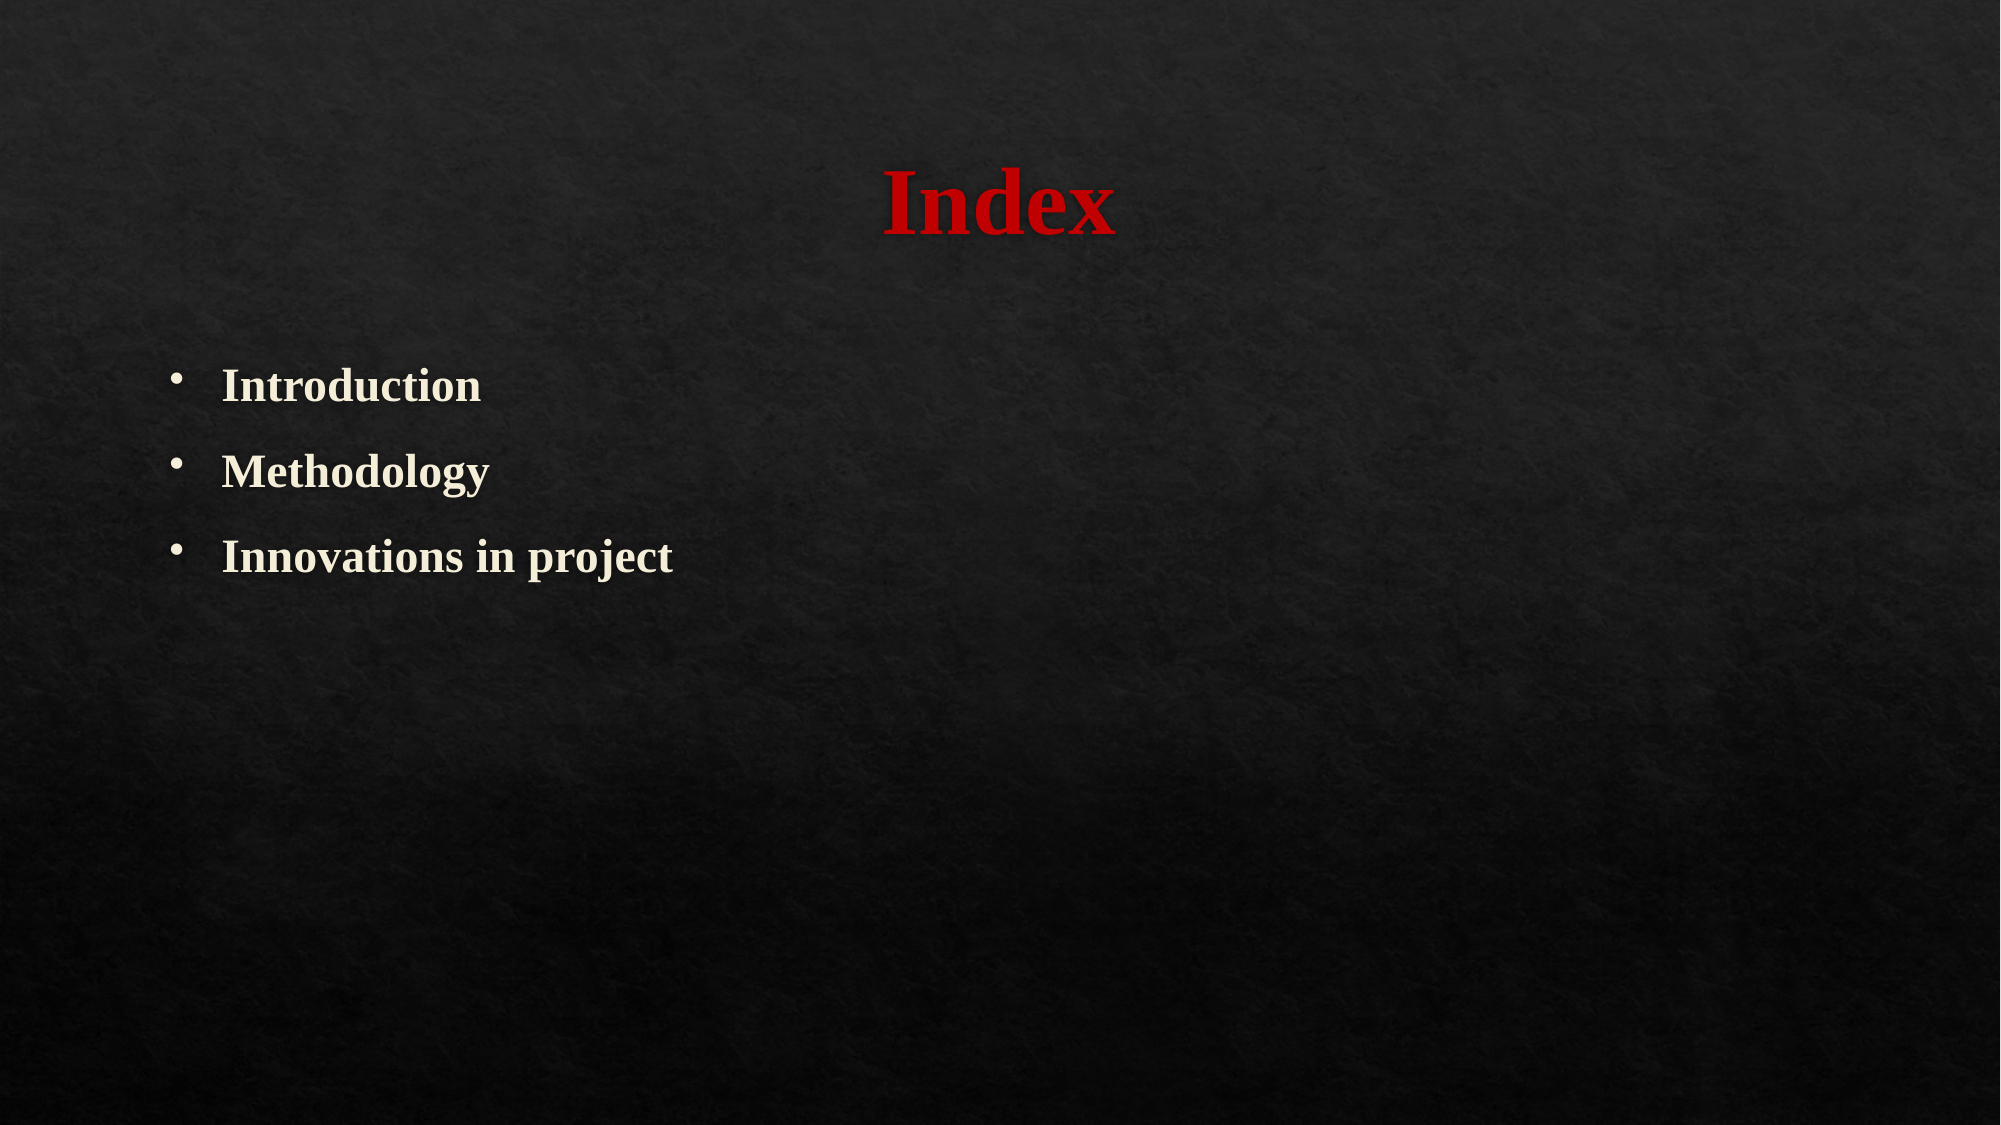

# Index
Introduction
Methodology
Innovations in project